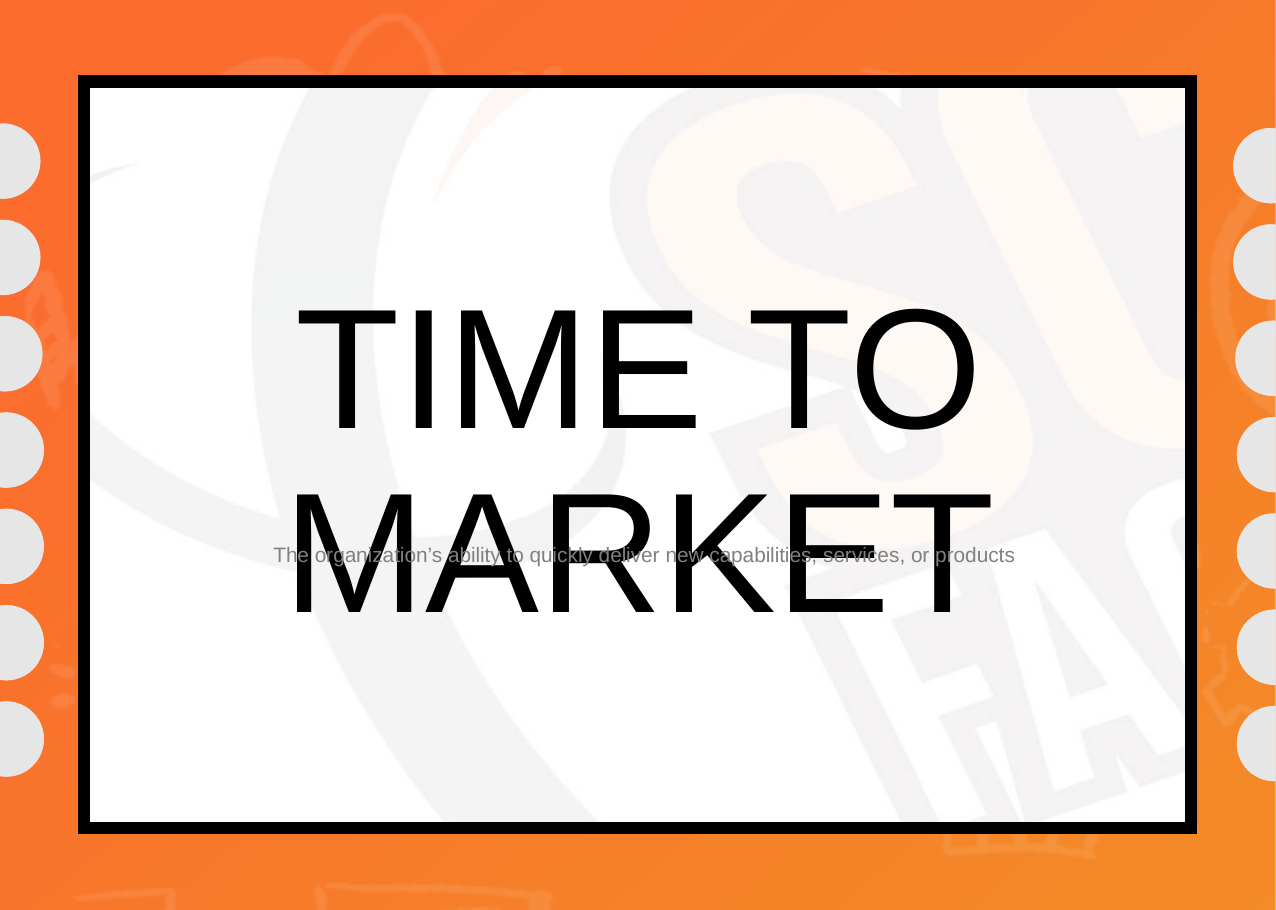

TIME TO MARKET
The organization’s ability to quickly deliver new capabilities, services, or products